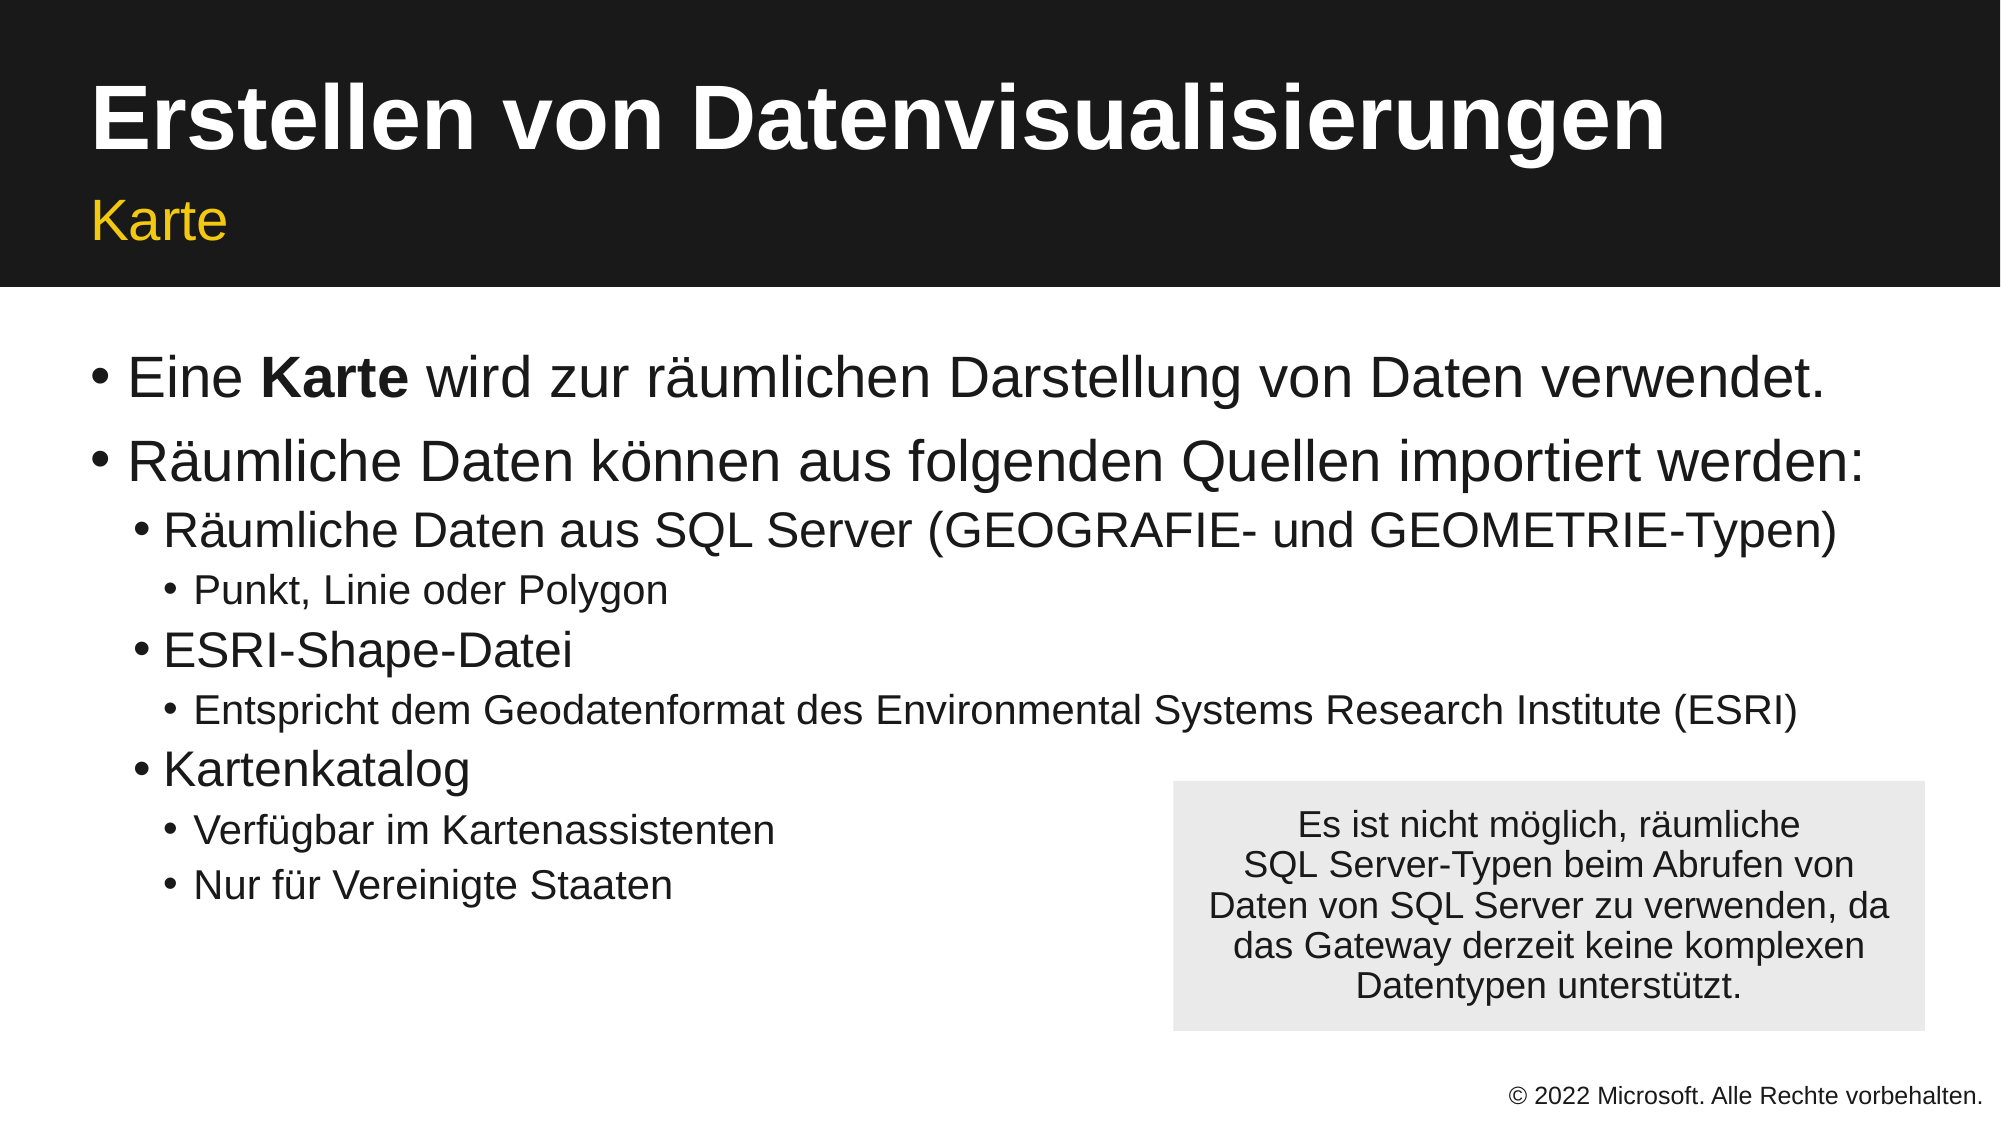

# Erstellen von Datenvisualisierungen
Karte
Eine Karte wird zur räumlichen Darstellung von Daten verwendet.
Räumliche Daten können aus folgenden Quellen importiert werden:
Räumliche Daten aus SQL Server (GEOGRAFIE- und GEOMETRIE-Typen)
Punkt, Linie oder Polygon
ESRI-Shape-Datei
Entspricht dem Geodatenformat des Environmental Systems Research Institute (ESRI)
Kartenkatalog
Verfügbar im Kartenassistenten
Nur für Vereinigte Staaten

Es ist nicht möglich, räumliche SQL Server-Typen beim Abrufen von Daten von SQL Server zu verwenden, da das Gateway derzeit keine komplexen Datentypen unterstützt.
© 2022 Microsoft. Alle Rechte vorbehalten.